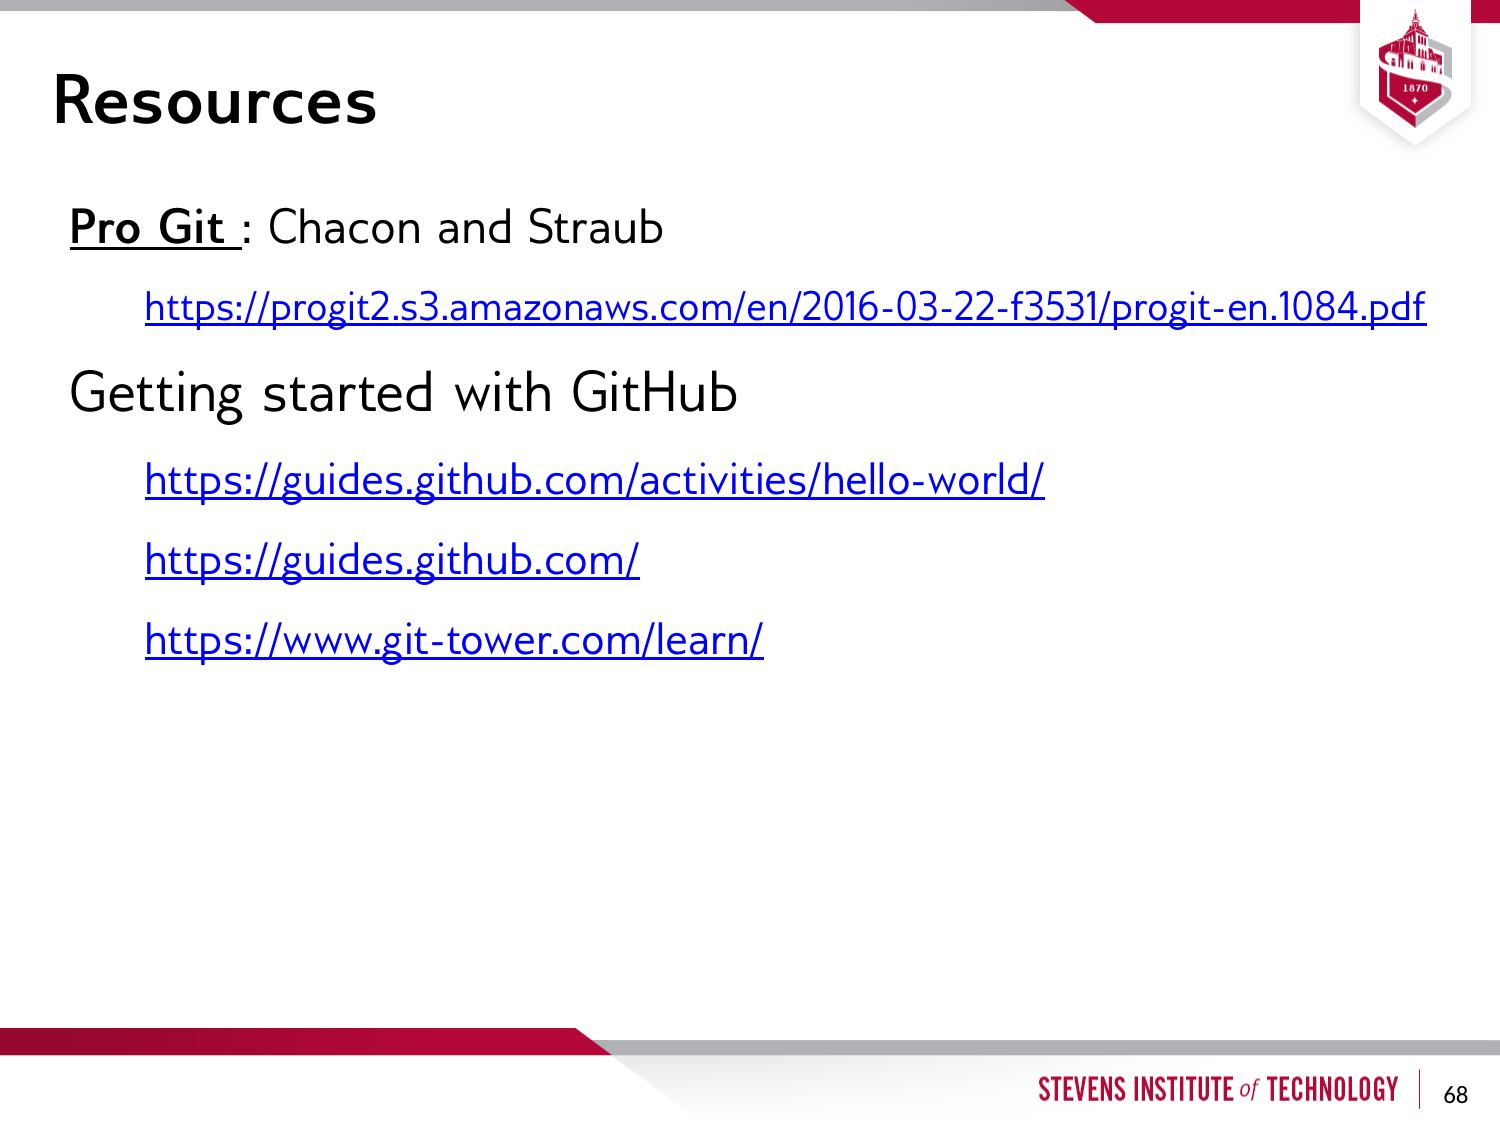

# Resources
Pro Git : Chacon and Straub
https://progit2.s3.amazonaws.com/en/2016-03-22-f3531/progit-en.1084.pdf
Getting started with GitHub
https://guides.github.com/activities/hello-world/
https://guides.github.com/
https://www.git-tower.com/learn/

68